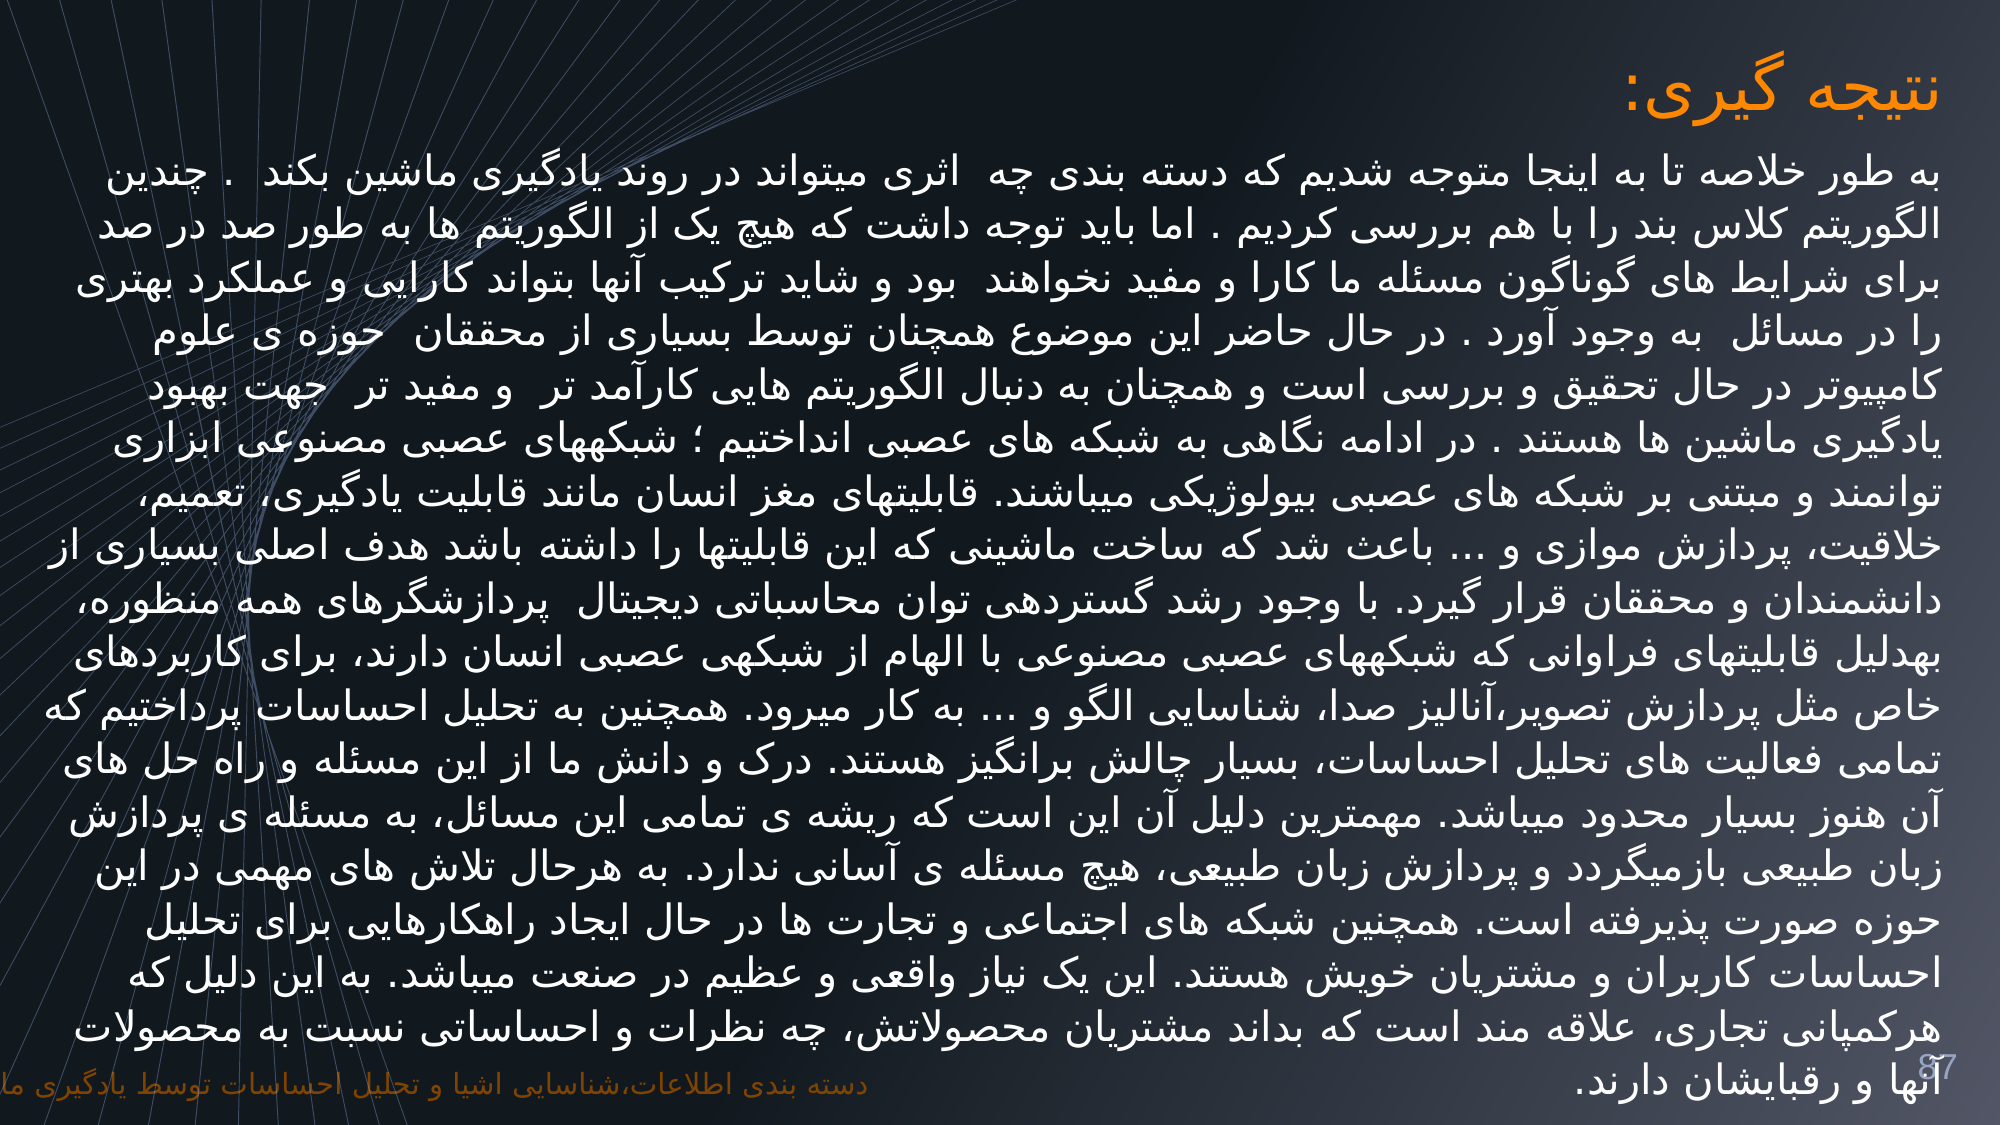

نتیجه گیری:
به طور خلاصه تا به اینجا متوجه شدیم که دسته بندی چه  اثری میتواند در روند یادگیری ماشین بکند  . چندین الگوریتم کلاس بند را با هم بررسی کردیم . اما باید توجه داشت که هیچ یک از الگوریتم ها به طور صد در صد برای شرایط های گوناگون مسئله ما کارا و مفید نخواهند  بود و شاید ترکیب آنها بتواند کارایی و عملکرد بهتری  را در مسائل  به وجود آورد . در حال حاضر این موضوع همچنان توسط بسیاری از محققان  حوزه ی علوم کامپیوتر در حال تحقیق و بررسی است و همچنان به دنبال الگوریتم هایی کارآمد تر  و مفید تر  جهت بهبود یادگیری ماشین ها هستند . در ادامه نگاهی به شبکه های عصبی انداختیم ؛ شبکه­های عصبی مصنوعی ابزاری توانمند و مبتنی بر شبکه های عصبی بیولوژیکی می­باشند. قابلیت­های مغز انسان مانند قابلیت یادگیری، تعمیم، خلاقیت، پردازش موازی و ... باعث شد که ساخت ماشینی که این قابلیت­ها را داشته باشد هدف اصلی بسیاری از دانشمندان و محققان قرار گیرد. با وجود رشد گسترده­ی توان محاسباتی دیجیتال  پردازشگرهای همه منظوره، به­دلیل قابلیت­های فراوانی که شبکه­های عصبی مصنوعی با الهام از شبکه­ی عصبی انسان دارند، برای کاربردهای خاص مثل پردازش تصویر،آنالیز صدا، شناسایی الگو و ... به کار می­رود. همچنین به تحلیل احساسات پرداختیم که تمامی فعالیت های تحلیل احساسات، بسیار چالش برانگیز هستند. درک و دانش ما از این مسئله و راه حل های آن هنوز بسیار محدود میباشد. مهمترین دلیل آن این است که ریشه ی تمامی این مسائل، به مسئله ی پردازش زبان طبیعی بازمیگردد و پردازش زبان طبیعی، هیچ مسئله ی آسانی ندارد. به هرحال تلاش های مهمی در این حوزه صورت پذیرفته است. همچنین شبکه های اجتماعی و تجارت ها در حال ایجاد راهکارهایی برای تحلیل احساسات کاربران و مشتریان خویش هستند. این یک نیاز واقعی و عظیم در صنعت میباشد. به این دلیل که هرکمپانی تجاری، علاقه مند است که بداند مشتریان محصولاتش، چه نظرات و احساساتی نسبت به محصولات آنها و رقبایشان دارند.

87